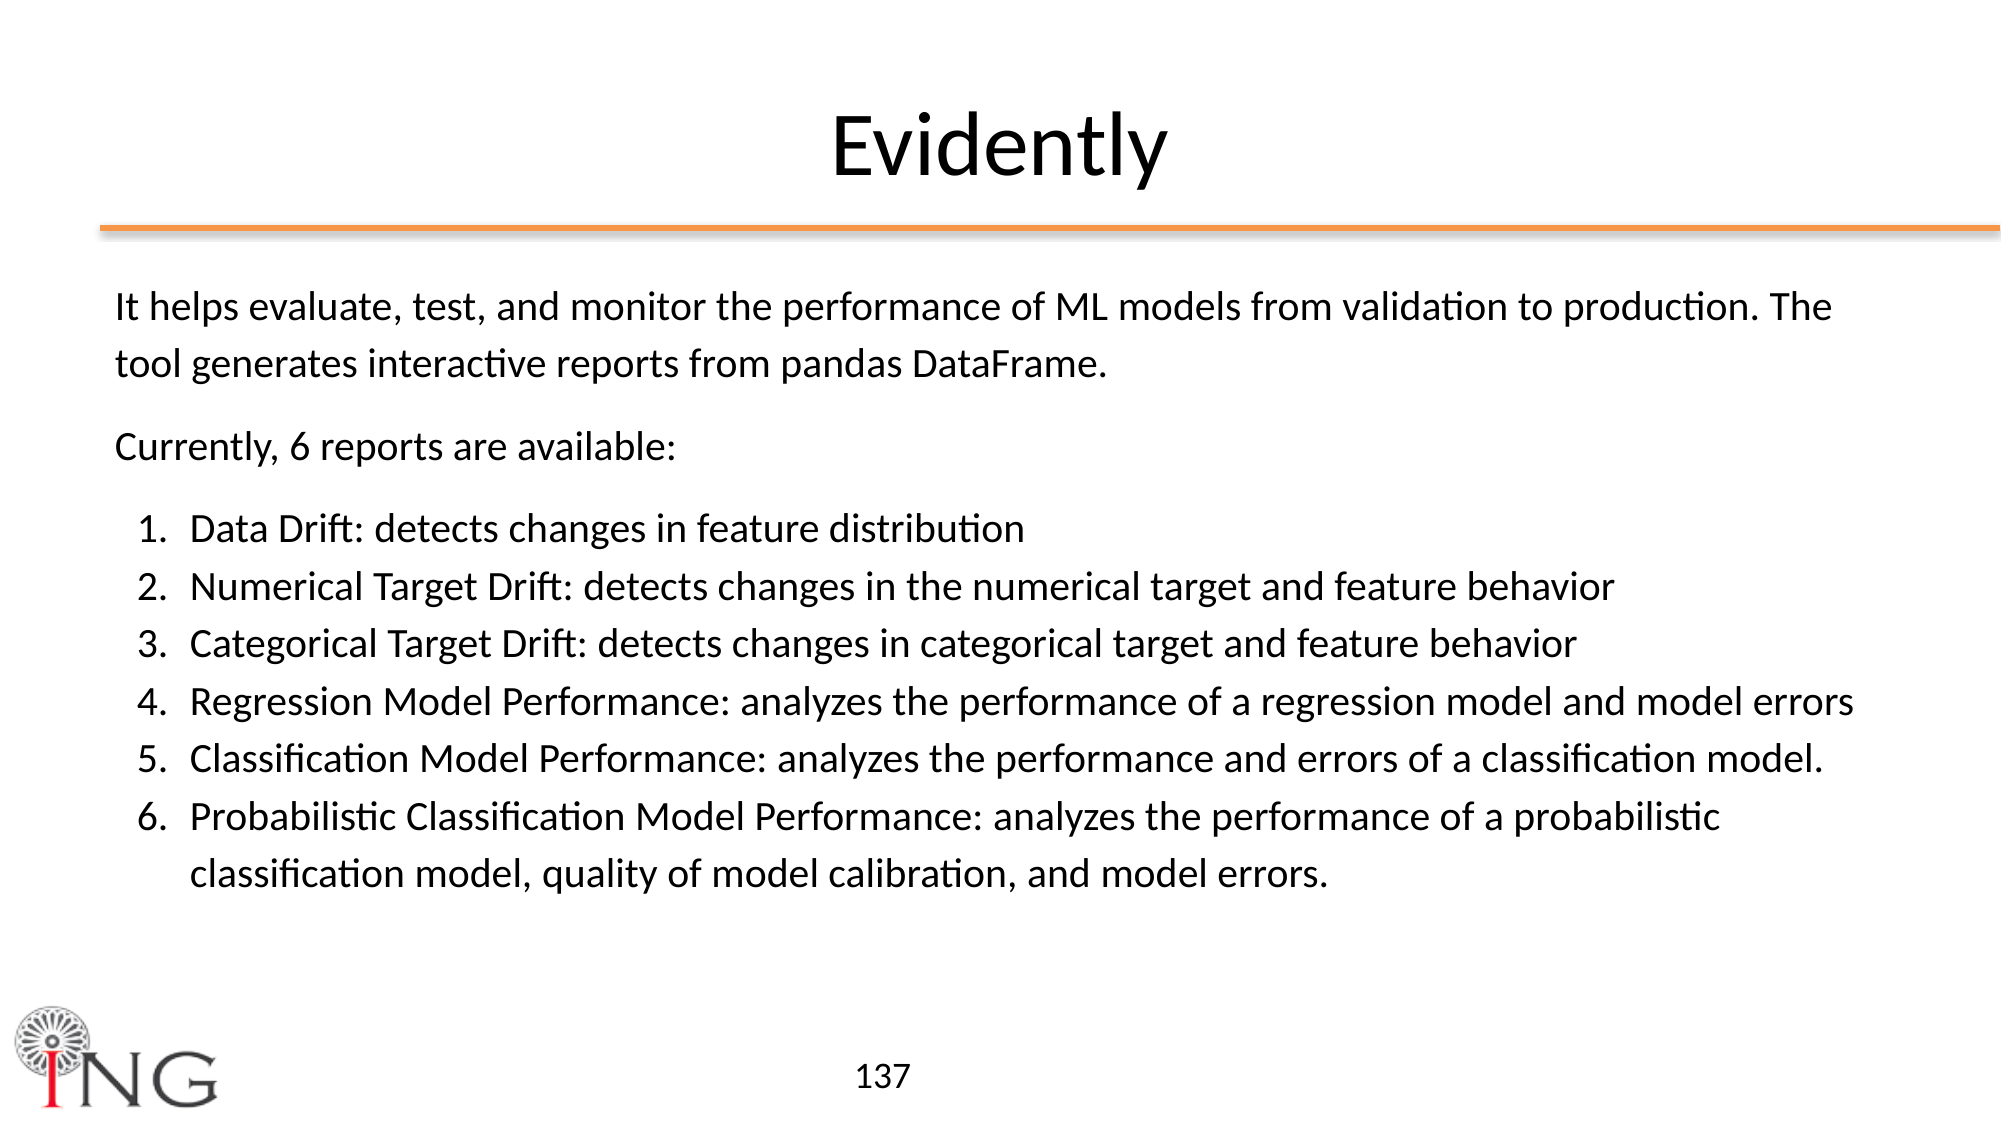

Evidently
It helps evaluate, test, and monitor the performance of ML models from validation to production. The tool generates interactive reports from pandas DataFrame.
Currently, 6 reports are available:
Data Drift: detects changes in feature distribution
Numerical Target Drift: detects changes in the numerical target and feature behavior
Categorical Target Drift: detects changes in categorical target and feature behavior
Regression Model Performance: analyzes the performance of a regression model and model errors
Classification Model Performance: analyzes the performance and errors of a classification model.
Probabilistic Classification Model Performance: analyzes the performance of a probabilistic classification model, quality of model calibration, and model errors.
137